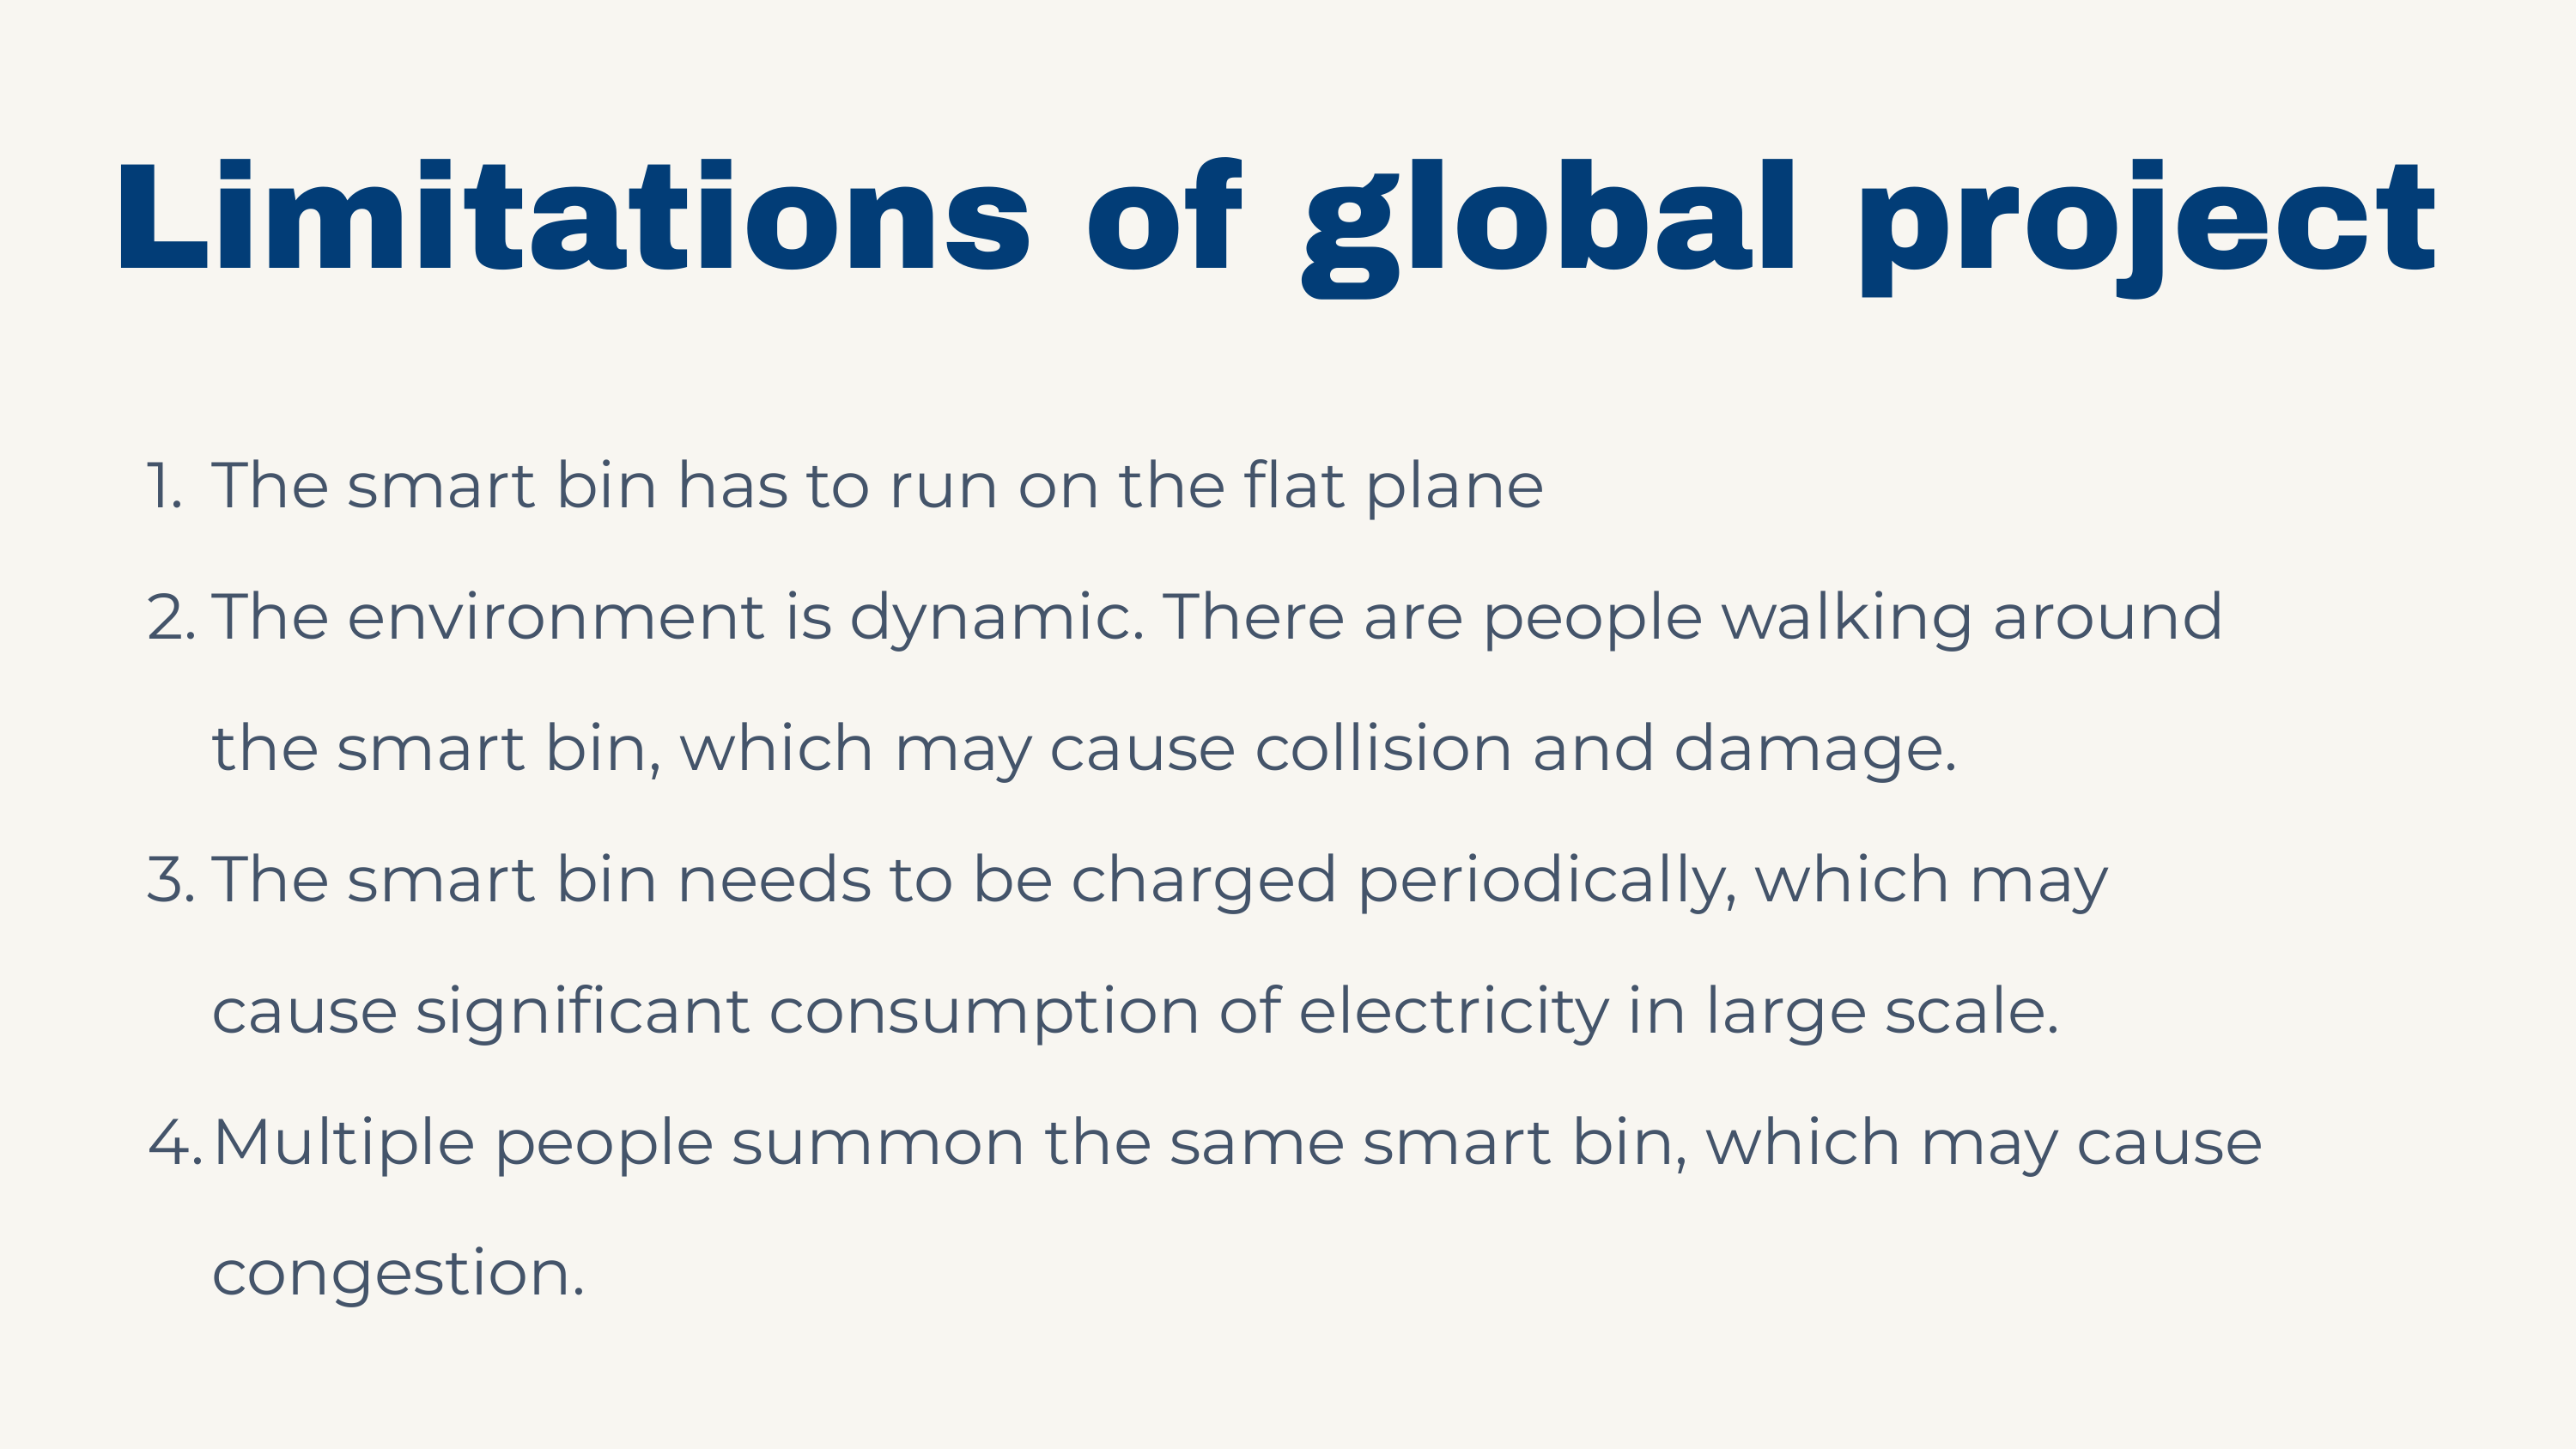

Limitations of global project
The smart bin has to run on the flat plane
The environment is dynamic. There are people walking around the smart bin, which may cause collision and damage.
The smart bin needs to be charged periodically, which may cause significant consumption of electricity in large scale.
Multiple people summon the same smart bin, which may cause congestion.
11